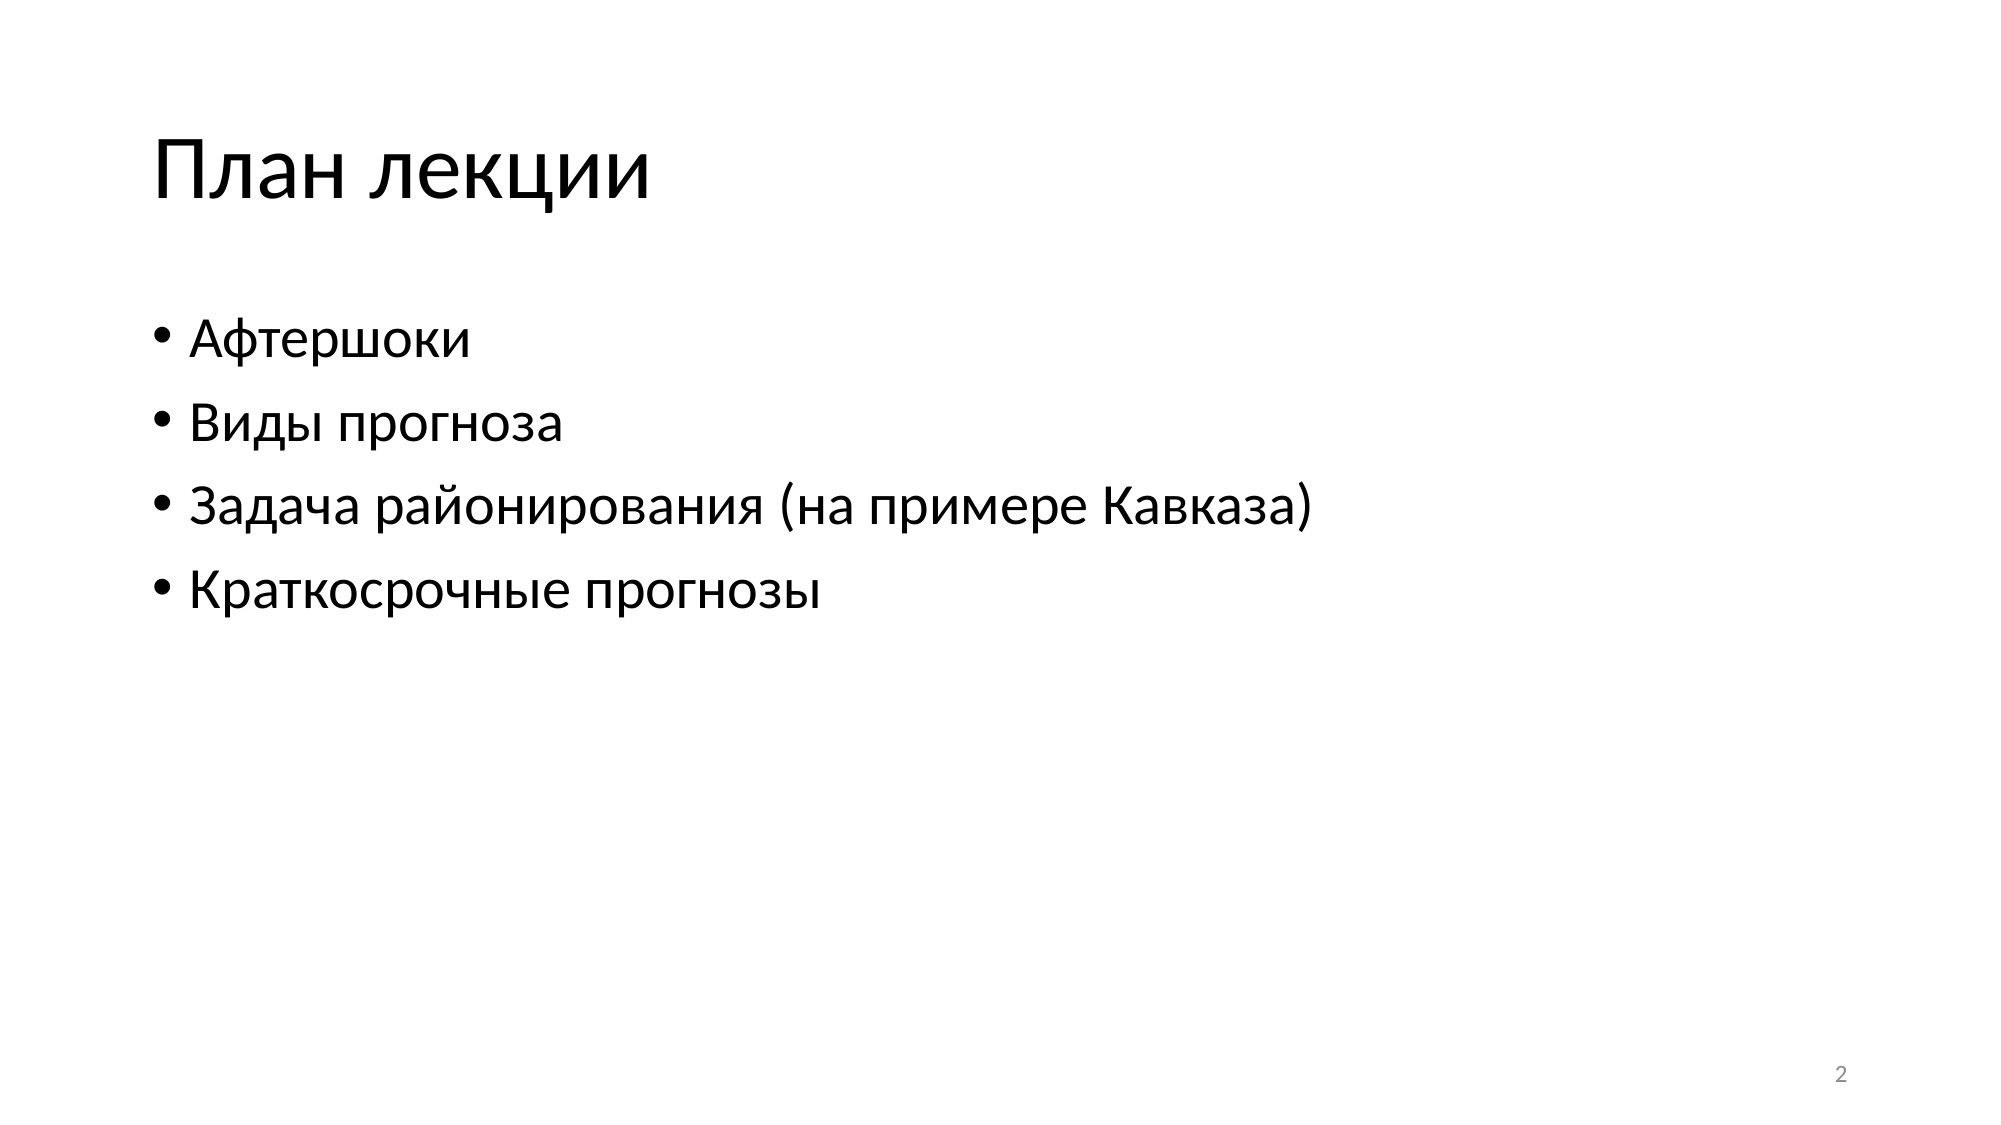

# План лекции
Афтершоки
Виды прогноза
Задача районирования (на примере Кавказа)
Краткосрочные прогнозы

2